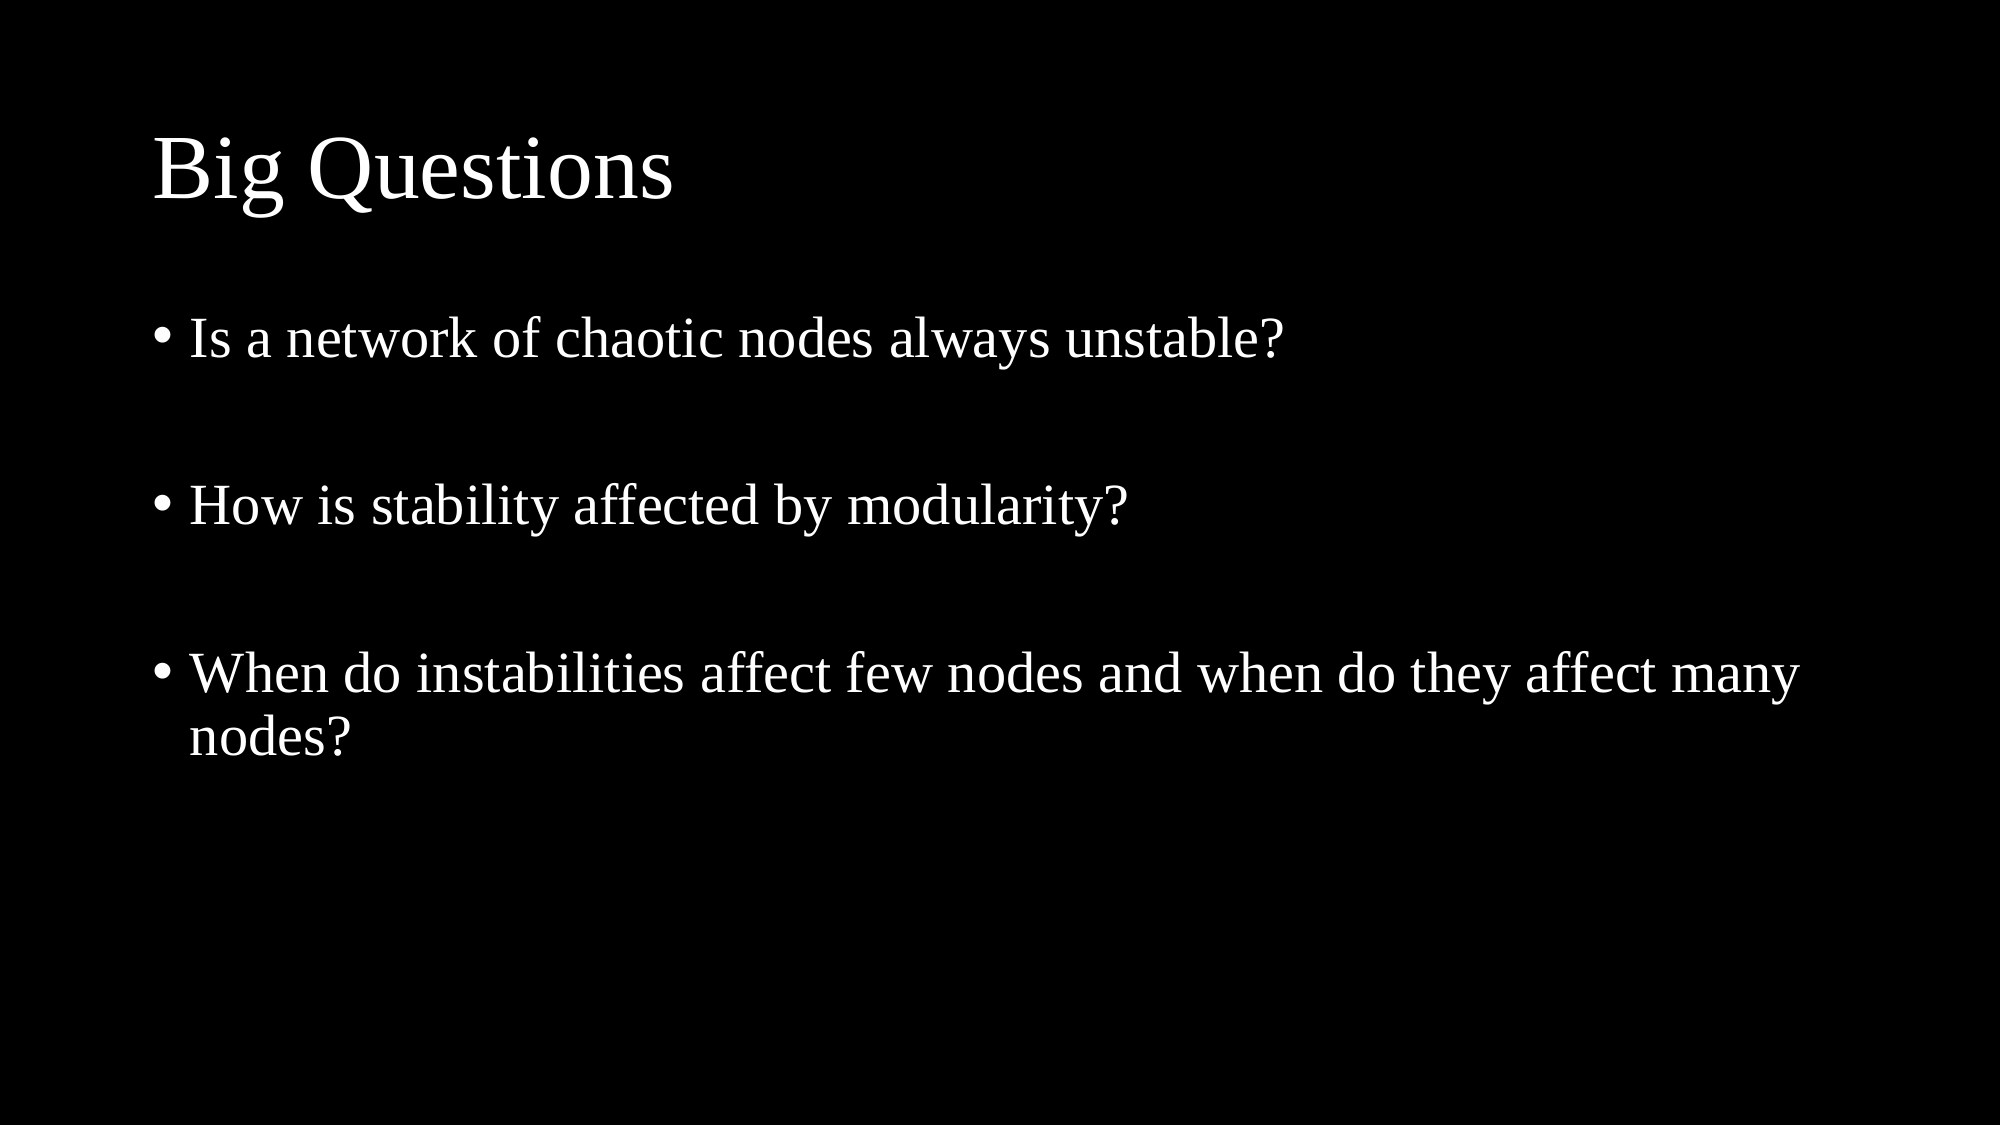

# Big Questions
Is a network of chaotic nodes always unstable?

How is stability affected by modularity?

When do instabilities affect few nodes and when do they affect many nodes?